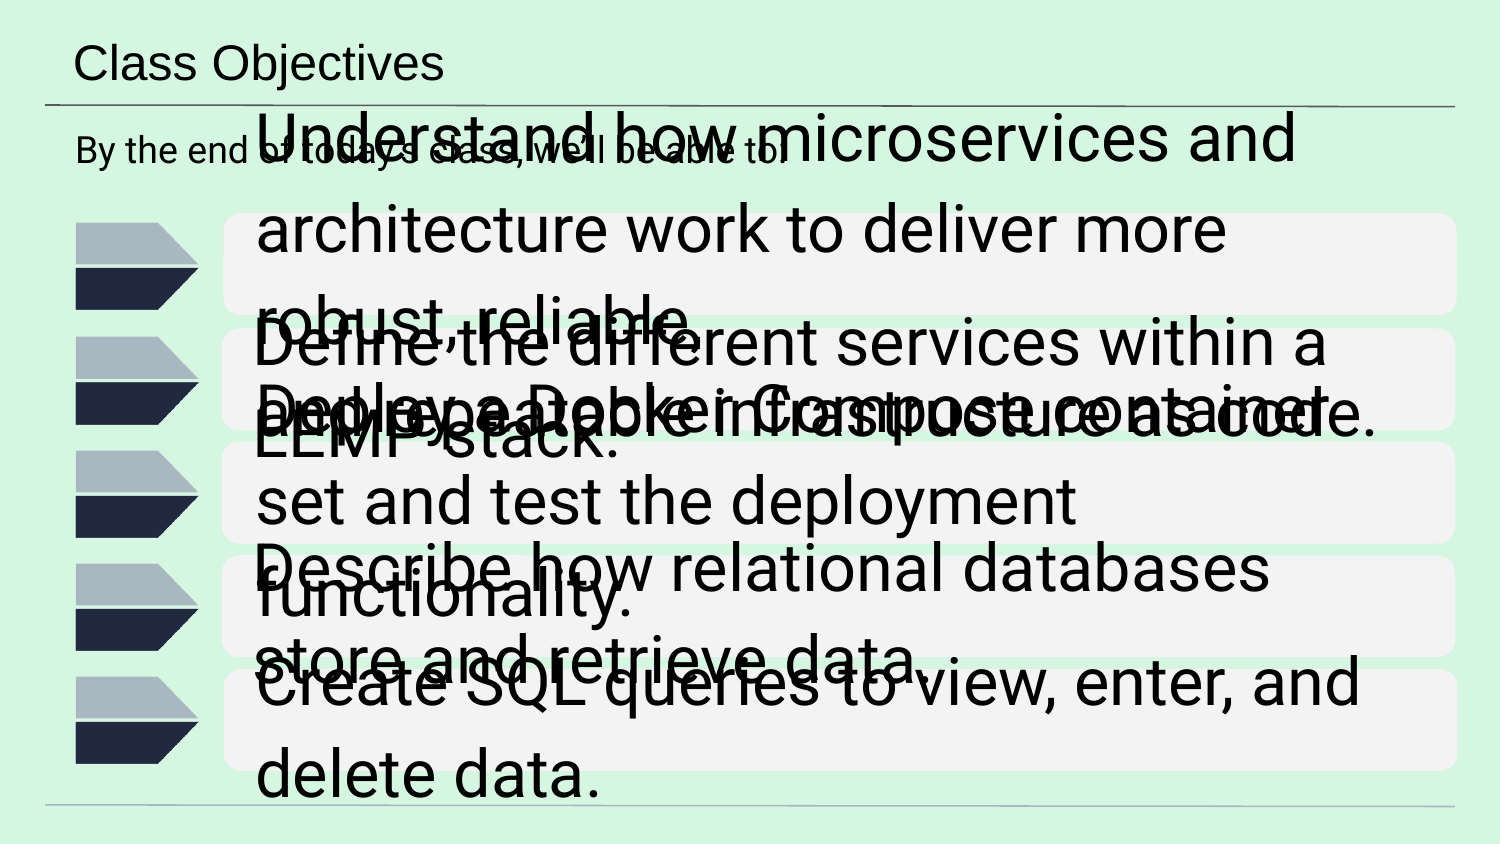

# Class Objectives
By the end of today’s class, we’ll be able to:
Understand how microservices and architecture work to deliver more robust, reliable,
and repeatable infrastructure as code.
Define the different services within a LEMP stack.
Deploy a Docker Compose container set and test the deployment functionality.
Describe how relational databases store and retrieve data.
Create SQL queries to view, enter, and delete data.